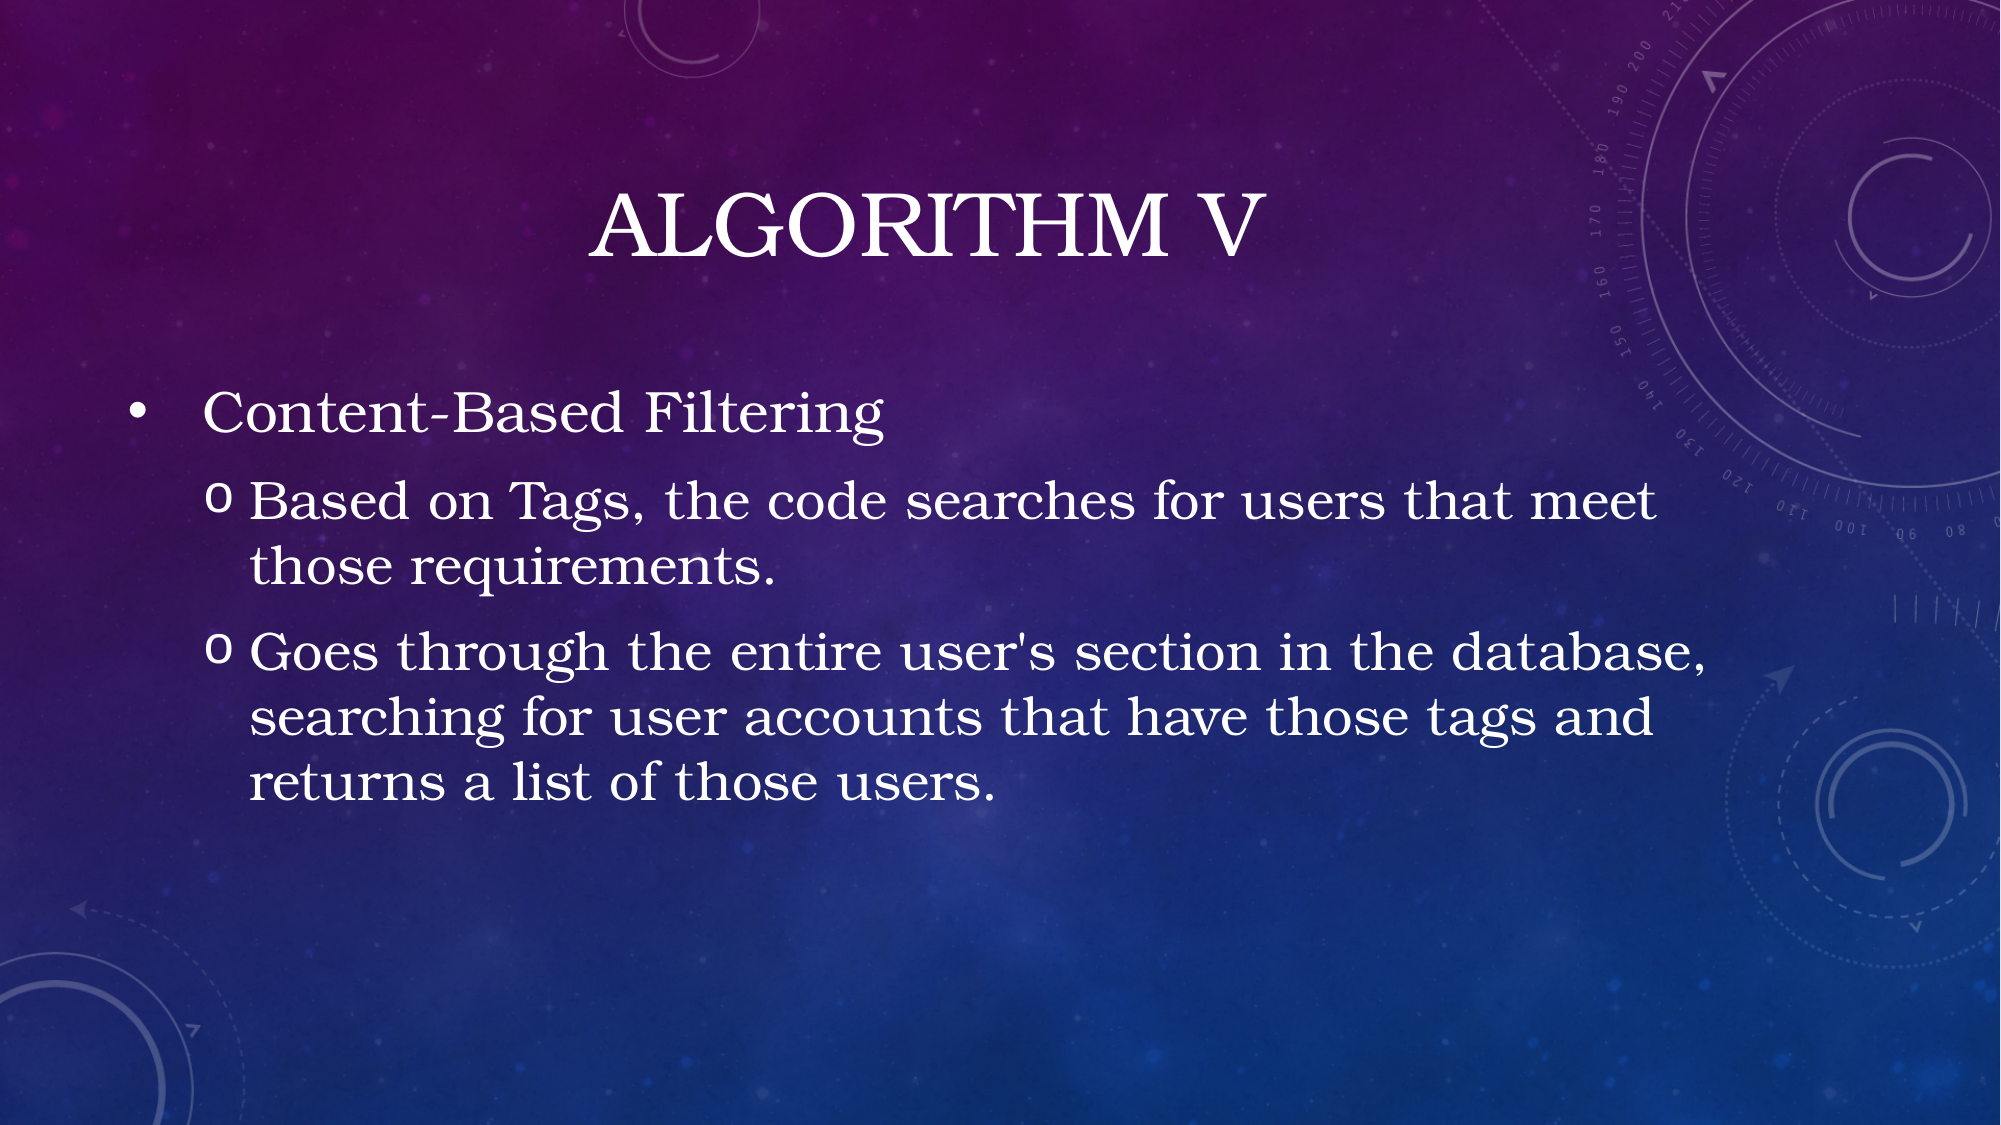

# Algorithm V
Content-Based Filtering
Based on Tags, the code searches for users that meet those requirements.
Goes through the entire user's section in the database, searching for user accounts that have those tags and returns a list of those users.